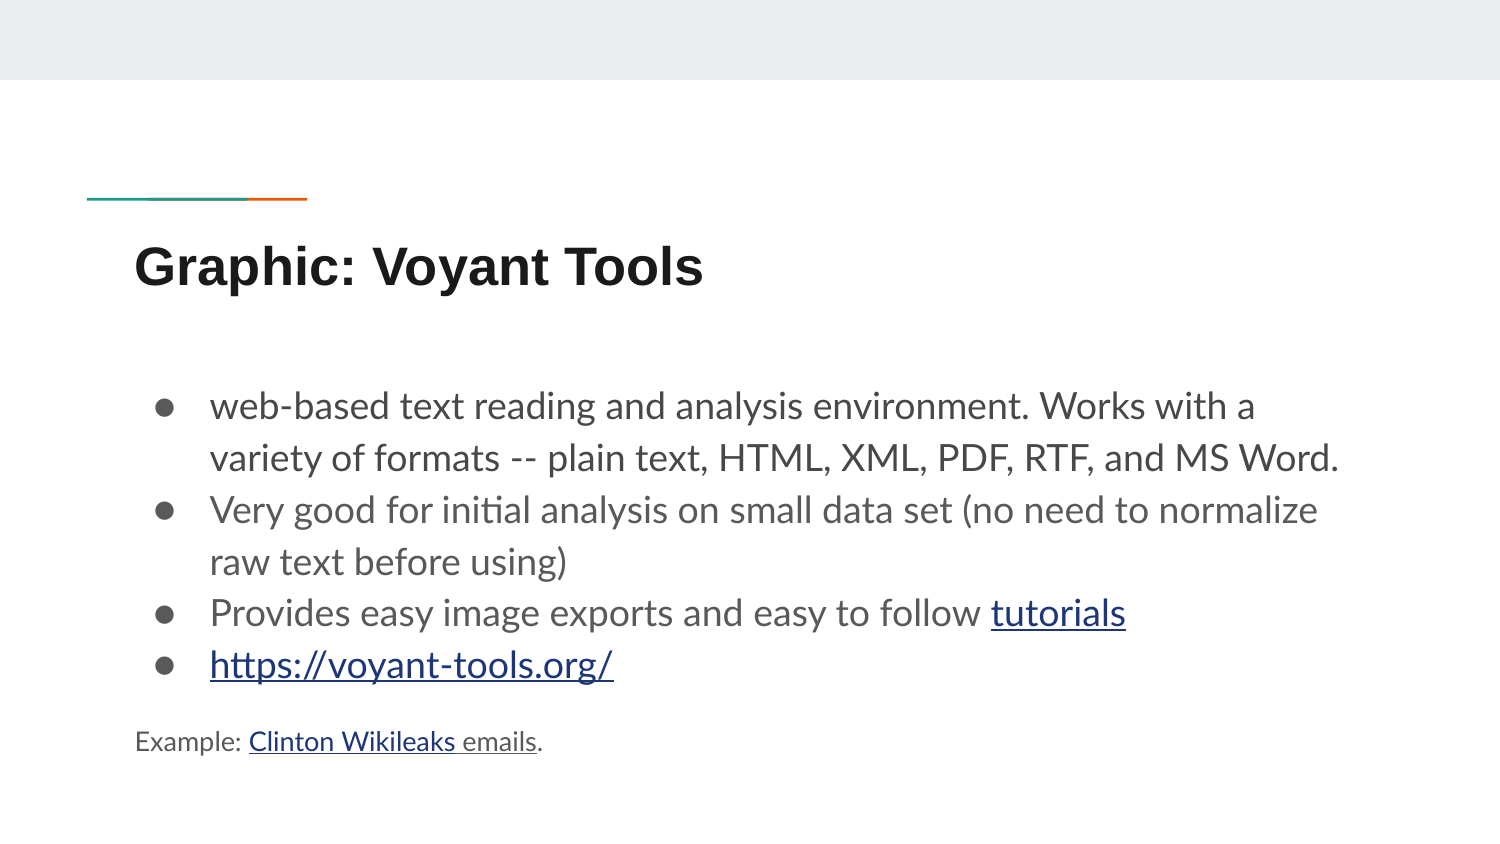

# Graphic: Voyant Tools
web-based text reading and analysis environment. Works with a variety of formats -- plain text, HTML, XML, PDF, RTF, and MS Word.
Very good for initial analysis on small data set (no need to normalize raw text before using)
Provides easy image exports and easy to follow tutorials
https://voyant-tools.org/
Example: Clinton Wikileaks emails.